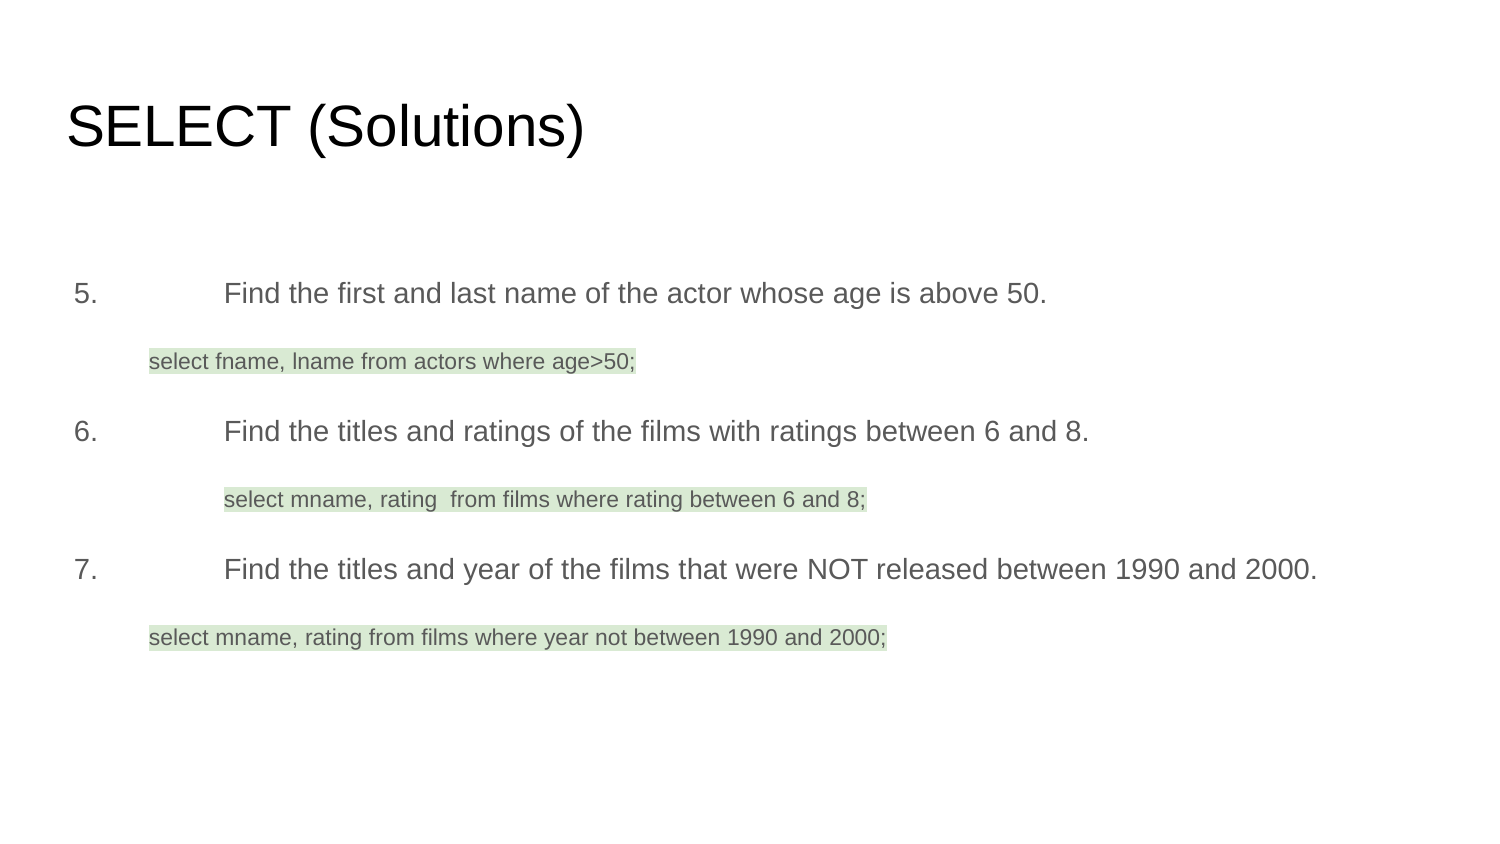

# SELECT (Solutions)

5.	Find the first and last name of the actor whose age is above 50.
select fname, lname from actors where age>50;
6.	Find the titles and ratings of the films with ratings between 6 and 8.
	select mname, rating  from films where rating between 6 and 8;
7.	Find the titles and year of the films that were NOT released between 1990 and 2000.
select mname, rating from films where year not between 1990 and 2000;